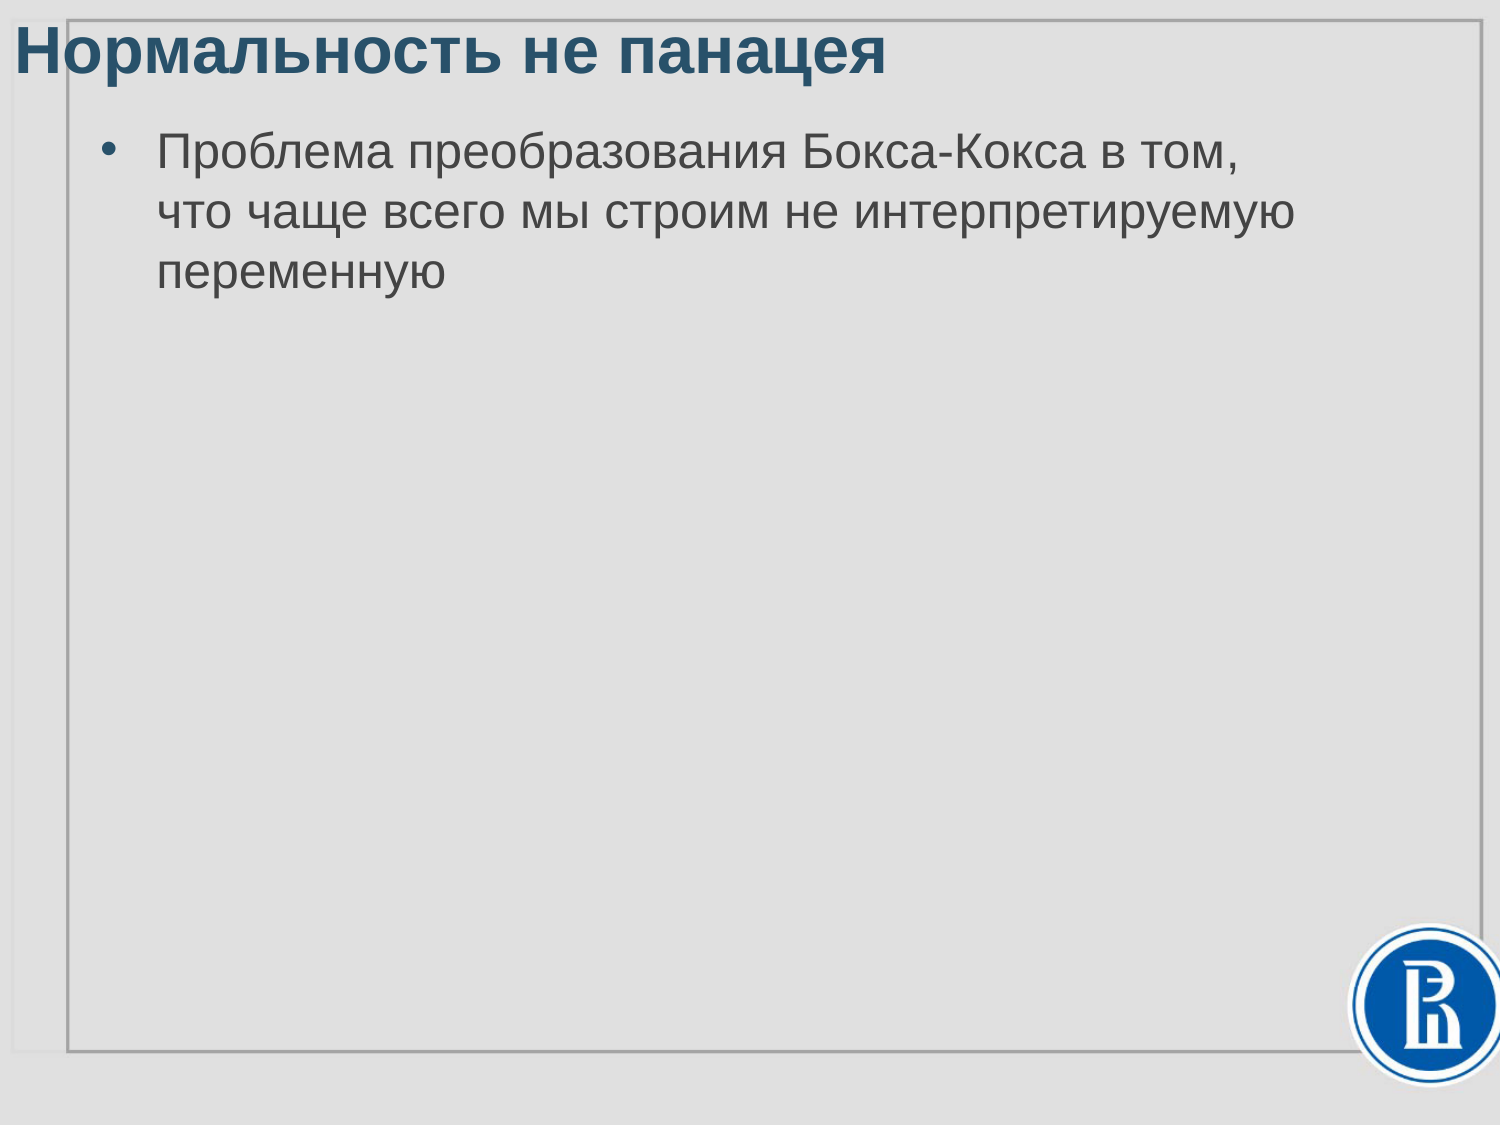

Нормальность не панацея
Проблема преобразования Бокса-Кокса в том,
что чаще всего мы строим не интерпретируемую переменную